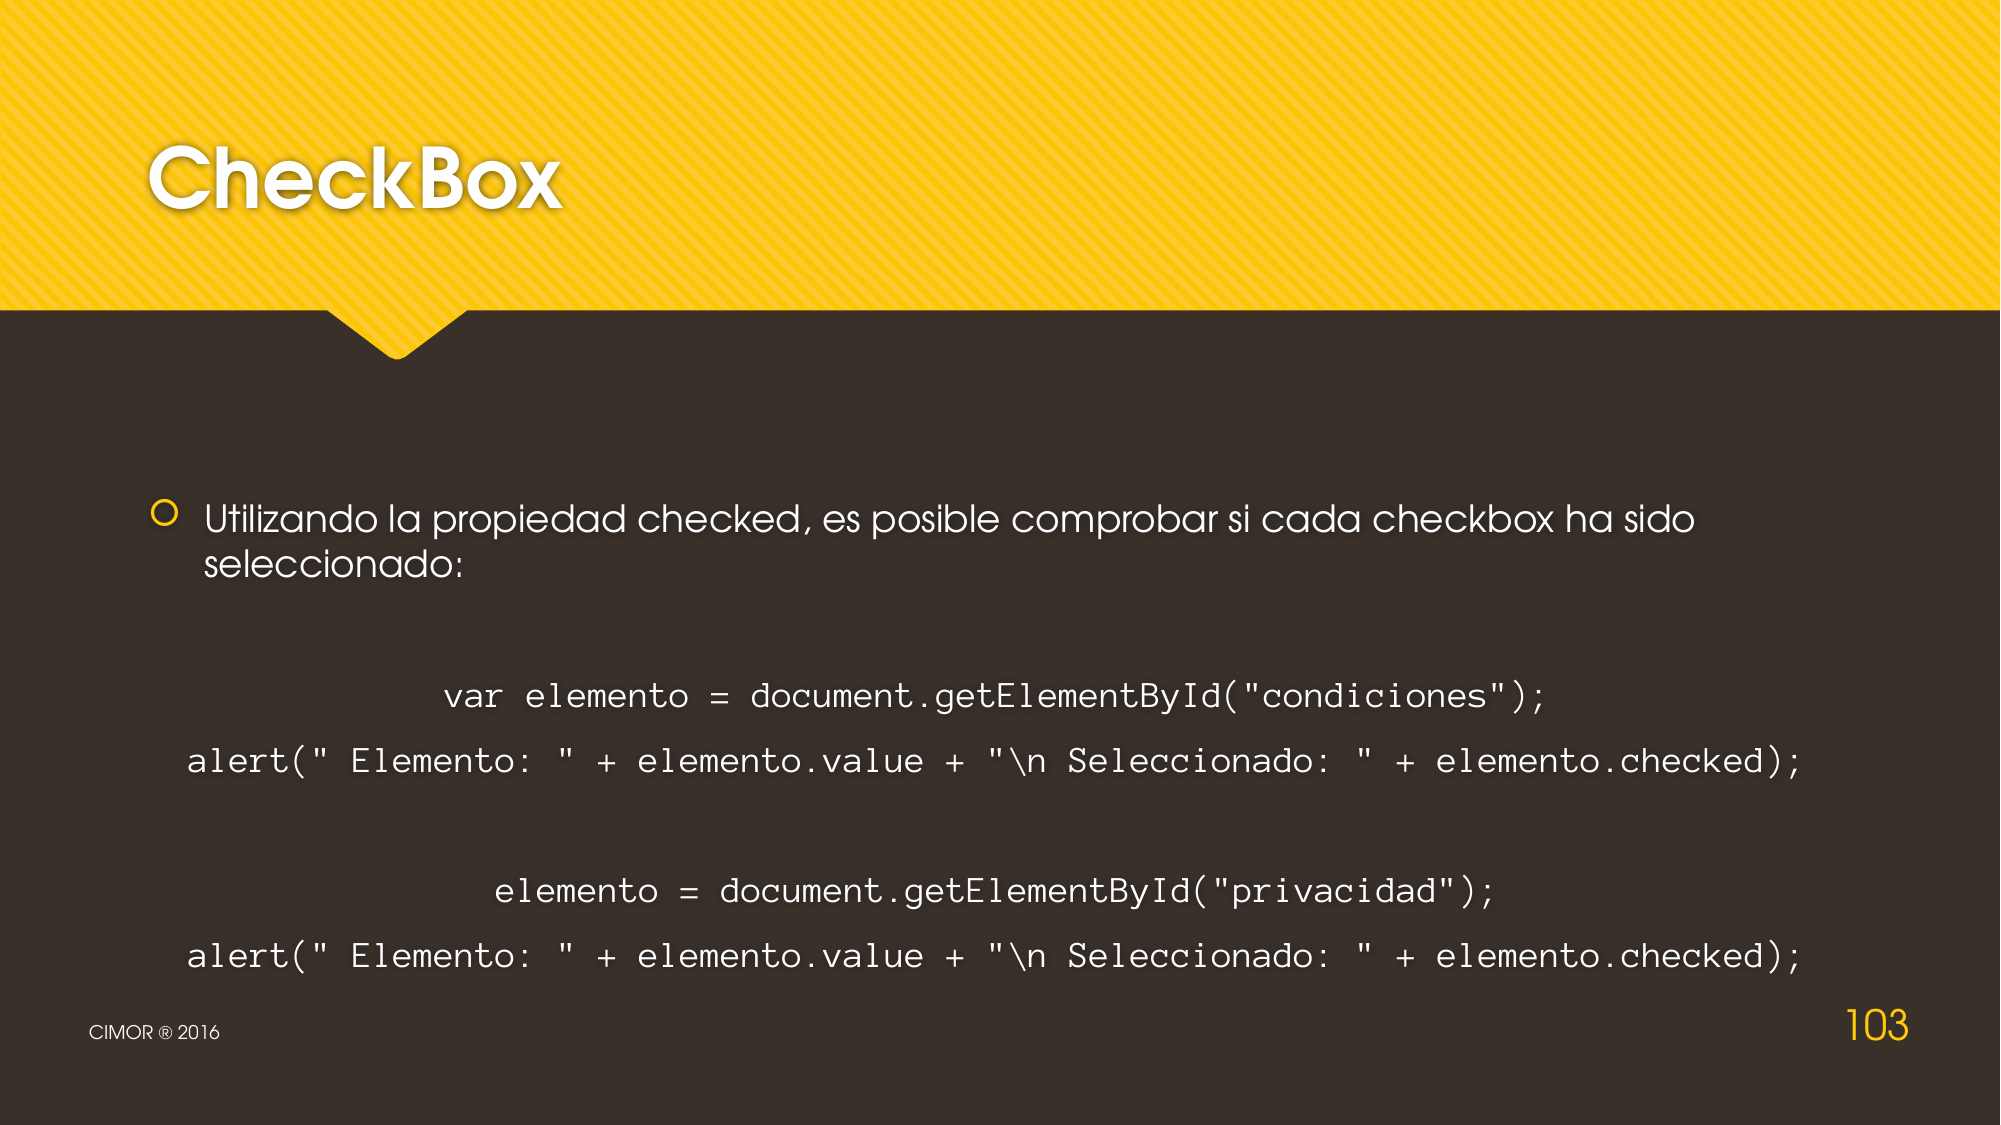

# CheckBox
Utilizando la propiedad checked, es posible comprobar si cada checkbox ha sido seleccionado:

var elemento = document.getElementById("condiciones");
alert(" Elemento: " + elemento.value + "\n Seleccionado: " + elemento.checked);

elemento = document.getElementById("privacidad");
alert(" Elemento: " + elemento.value + "\n Seleccionado: " + elemento.checked);

103
CIMOR ® 2016